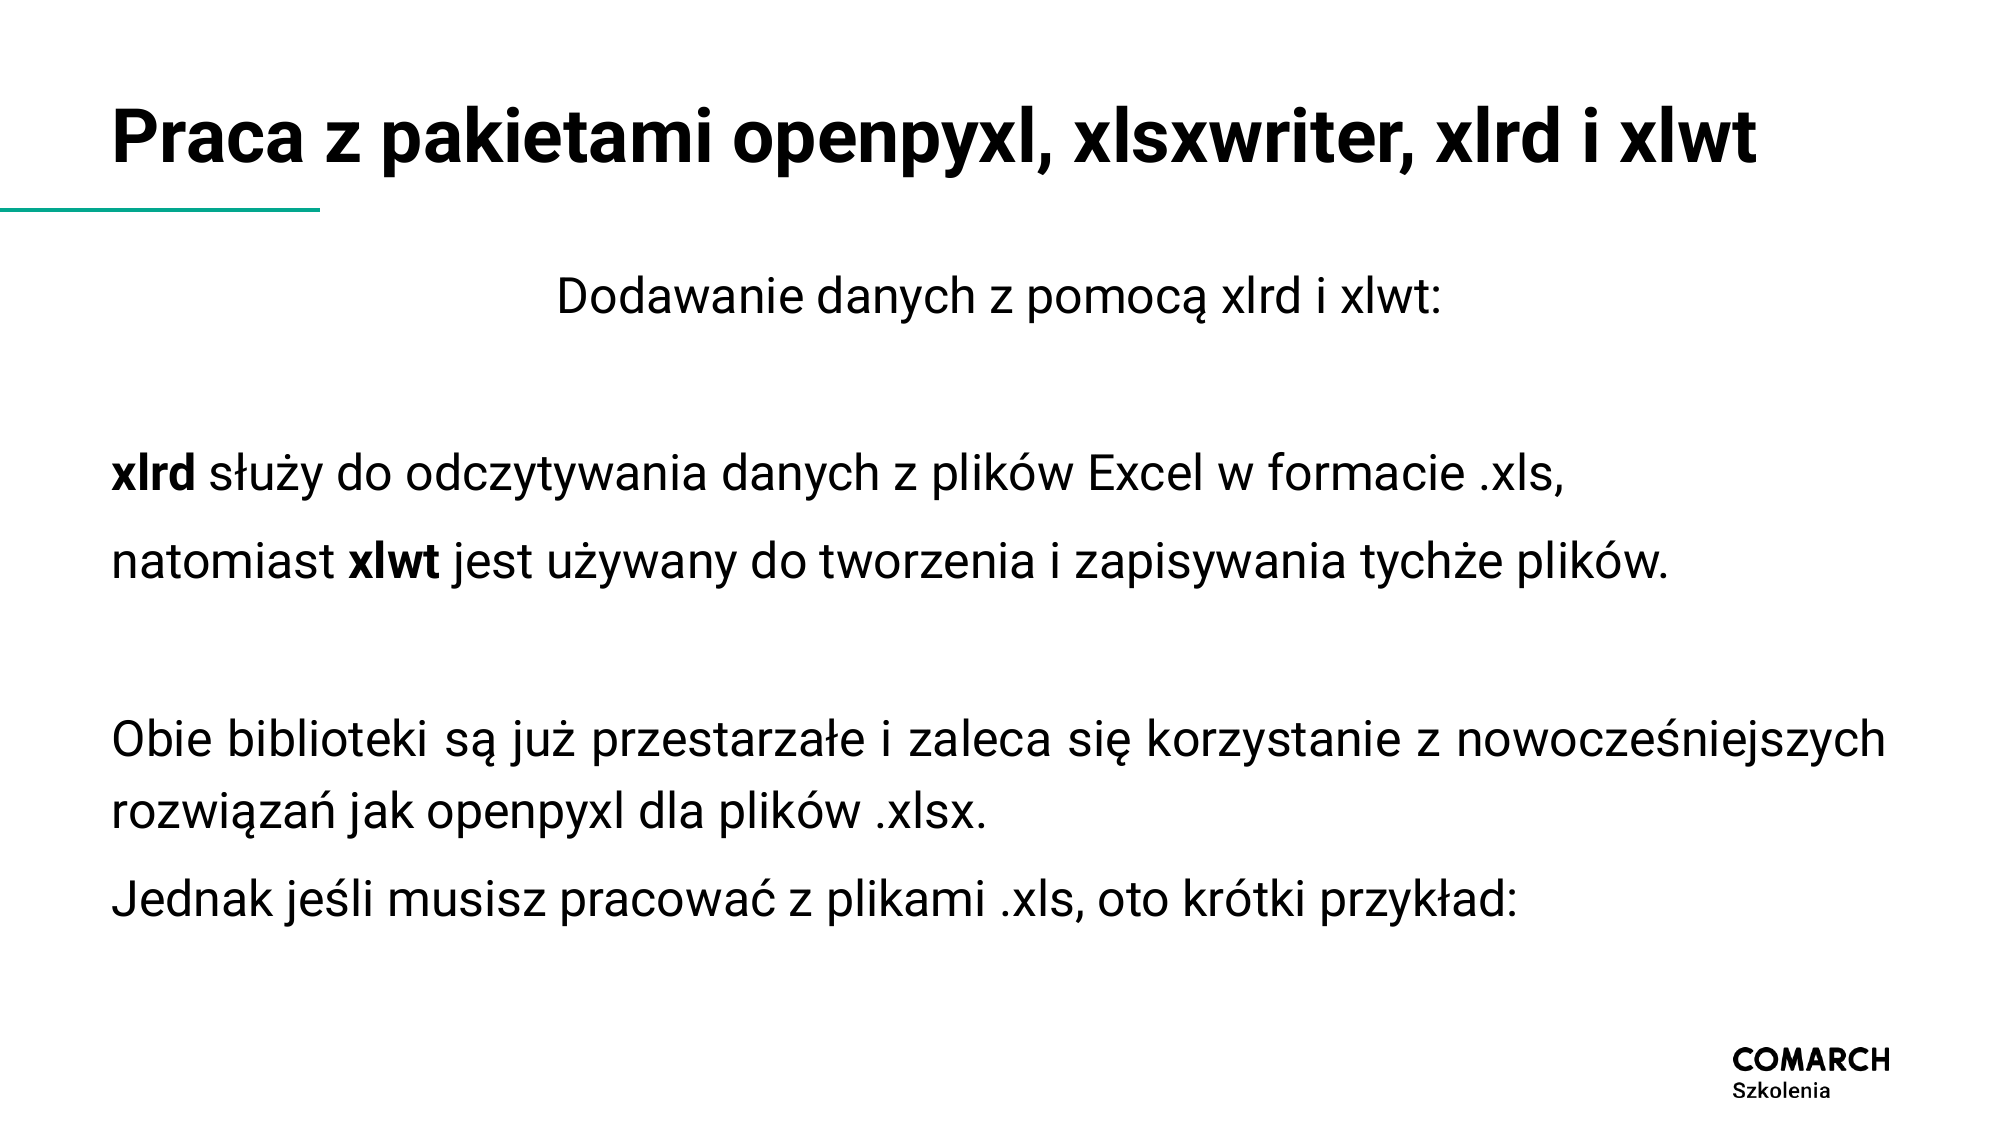

# Praca z pakietami openpyxl, xlsxwriter, xlrd i xlwt
Dodawanie danych z pomocą xlrd i xlwt:

xlrd służy do odczytywania danych z plików Excel w formacie .xls,
natomiast xlwt jest używany do tworzenia i zapisywania tychże plików.

Obie biblioteki są już przestarzałe i zaleca się korzystanie z nowocześniejszych rozwiązań jak openpyxl dla plików .xlsx.
Jednak jeśli musisz pracować z plikami .xls, oto krótki przykład: